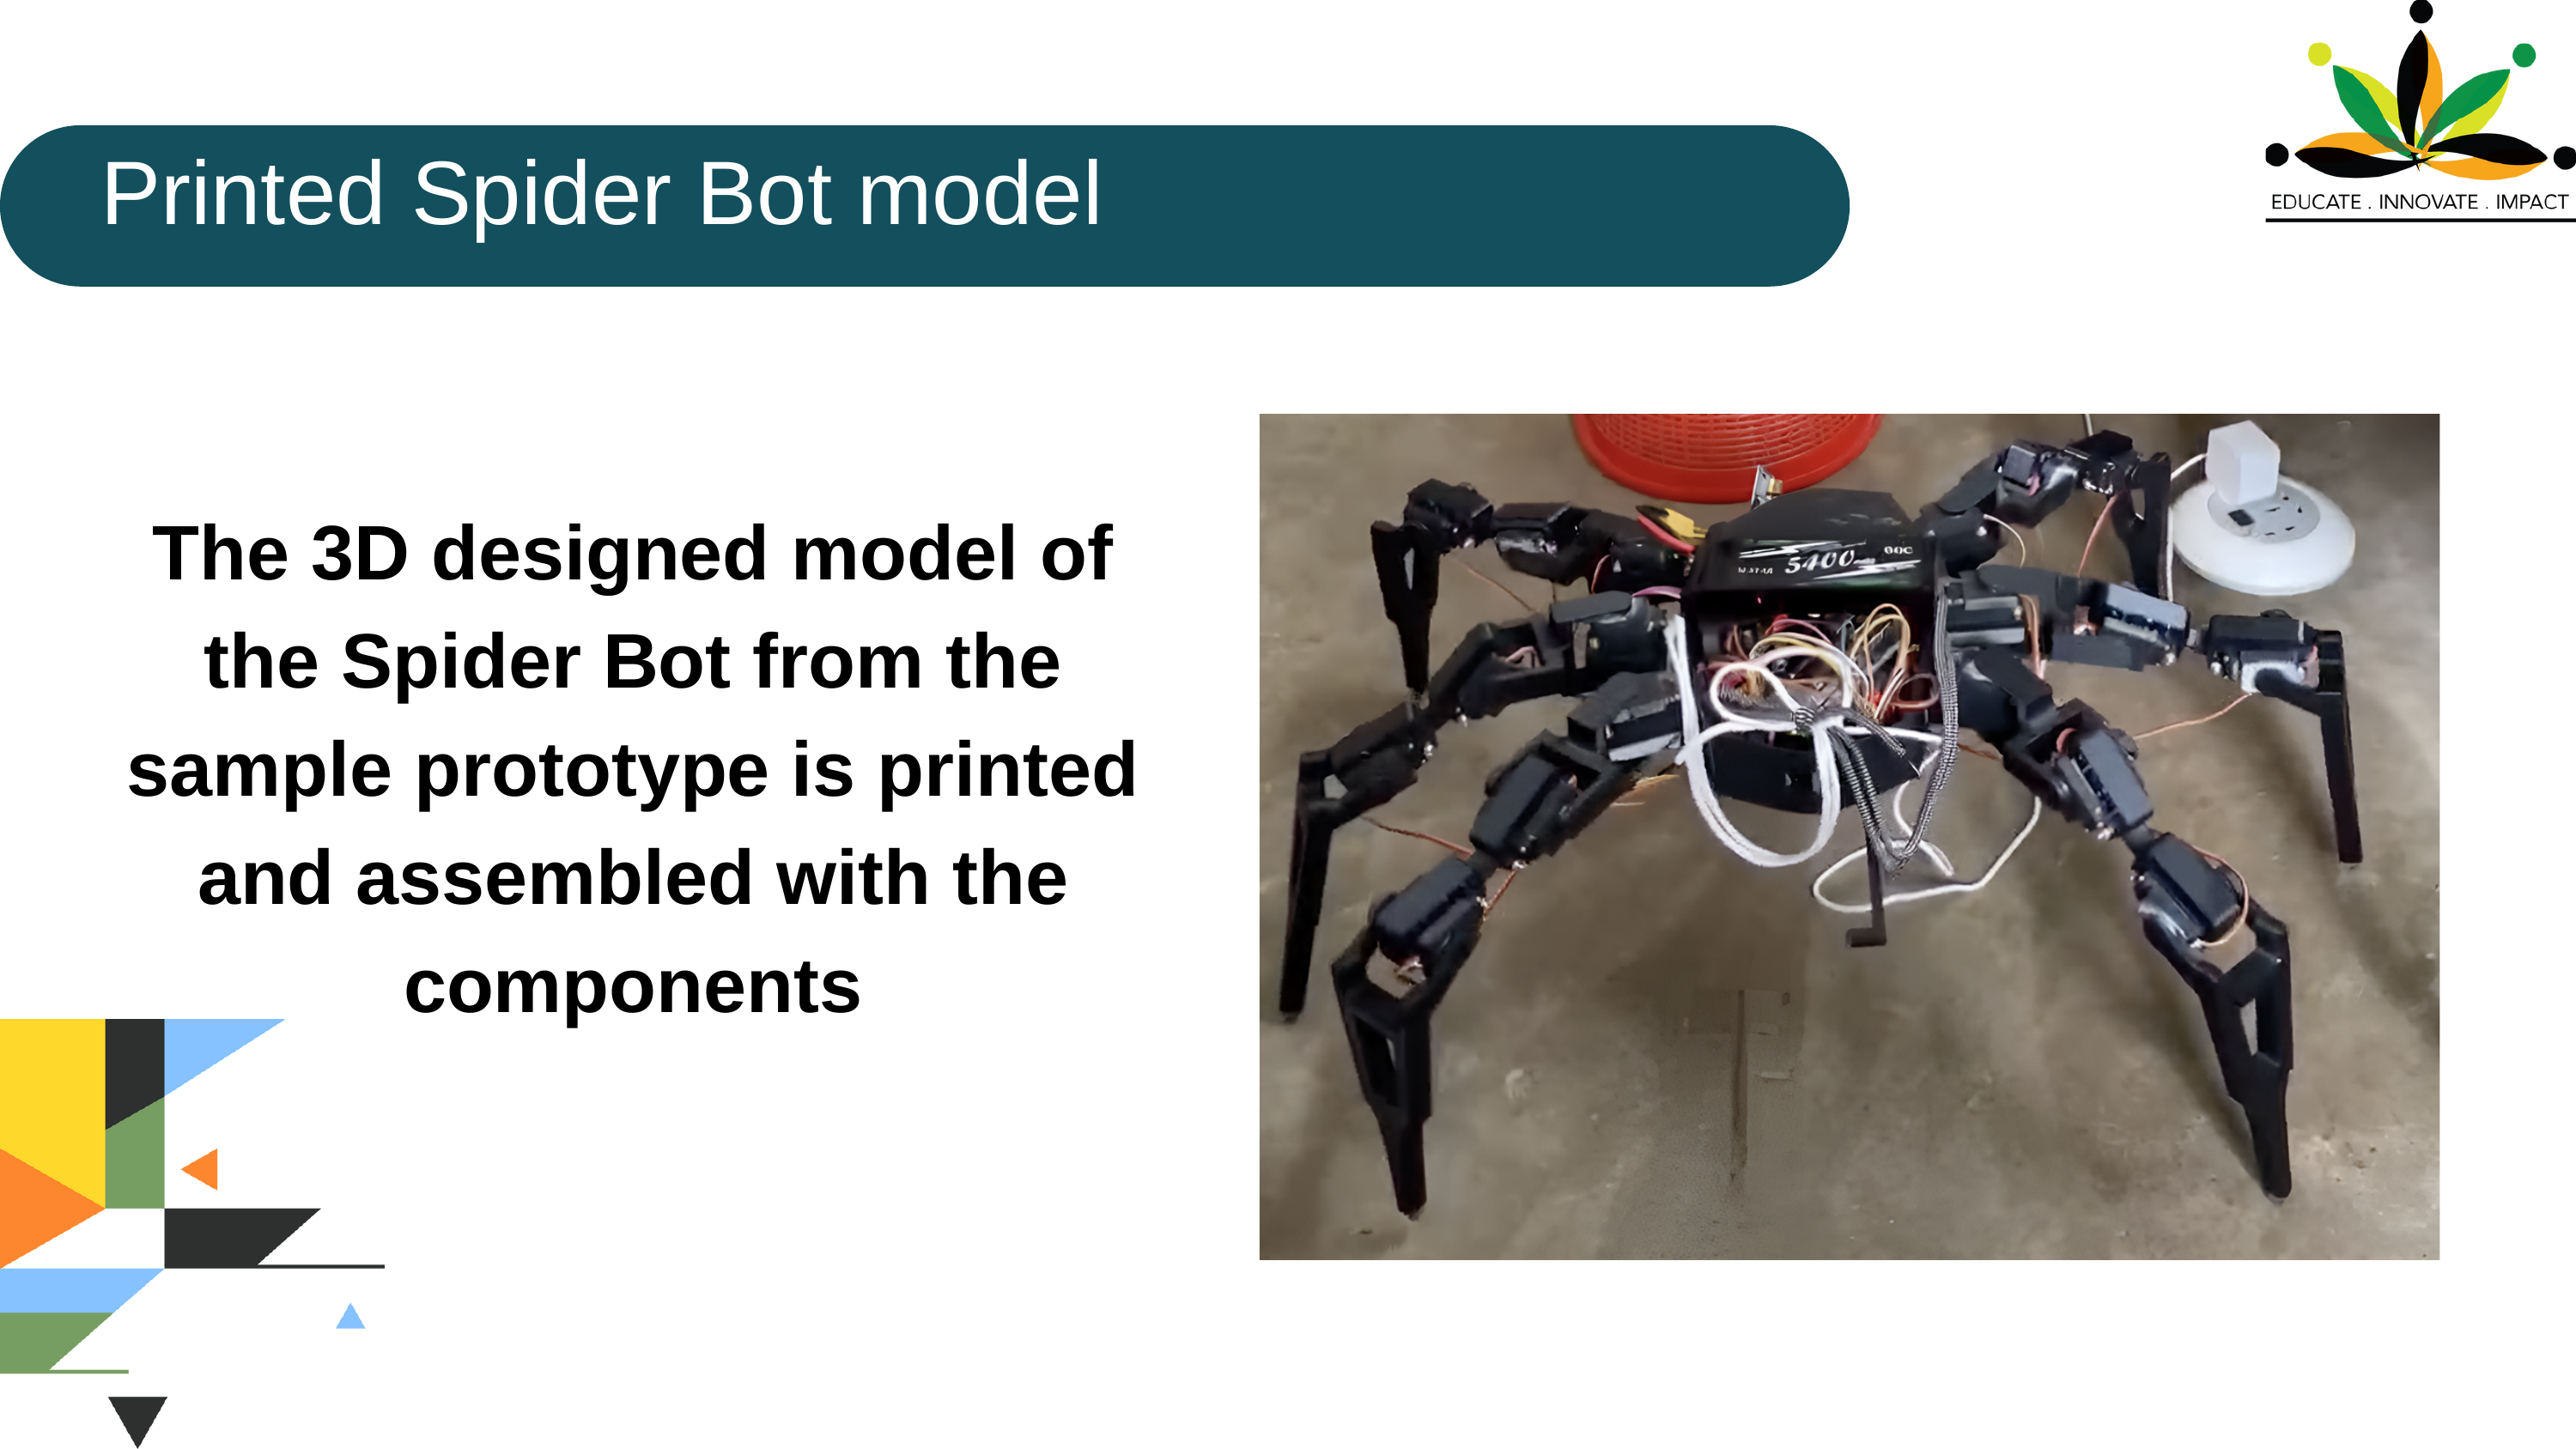

Printed Spider Bot model

The 3D designed model of the Spider Bot from the sample prototype is printed and assembled with the components